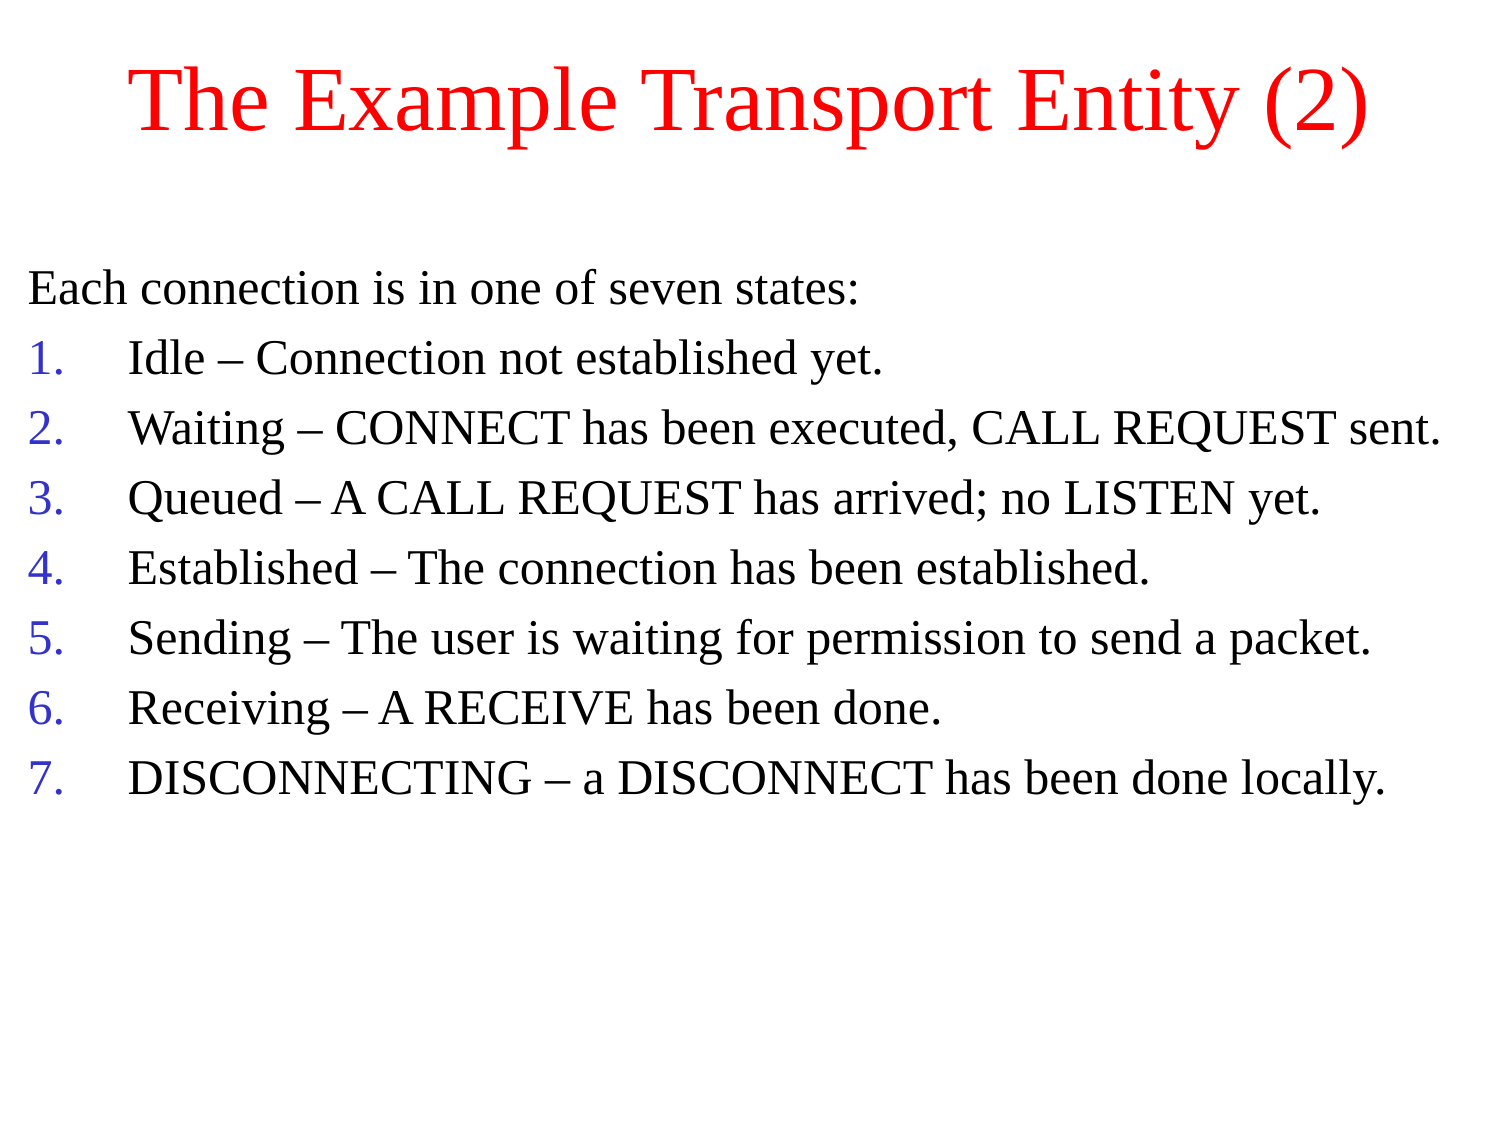

# The Example Transport Entity (2)
Each connection is in one of seven states:
Idle – Connection not established yet.
Waiting – CONNECT has been executed, CALL REQUEST sent.
Queued – A CALL REQUEST has arrived; no LISTEN yet.
Established – The connection has been established.
Sending – The user is waiting for permission to send a packet.
Receiving – A RECEIVE has been done.
DISCONNECTING – a DISCONNECT has been done locally.